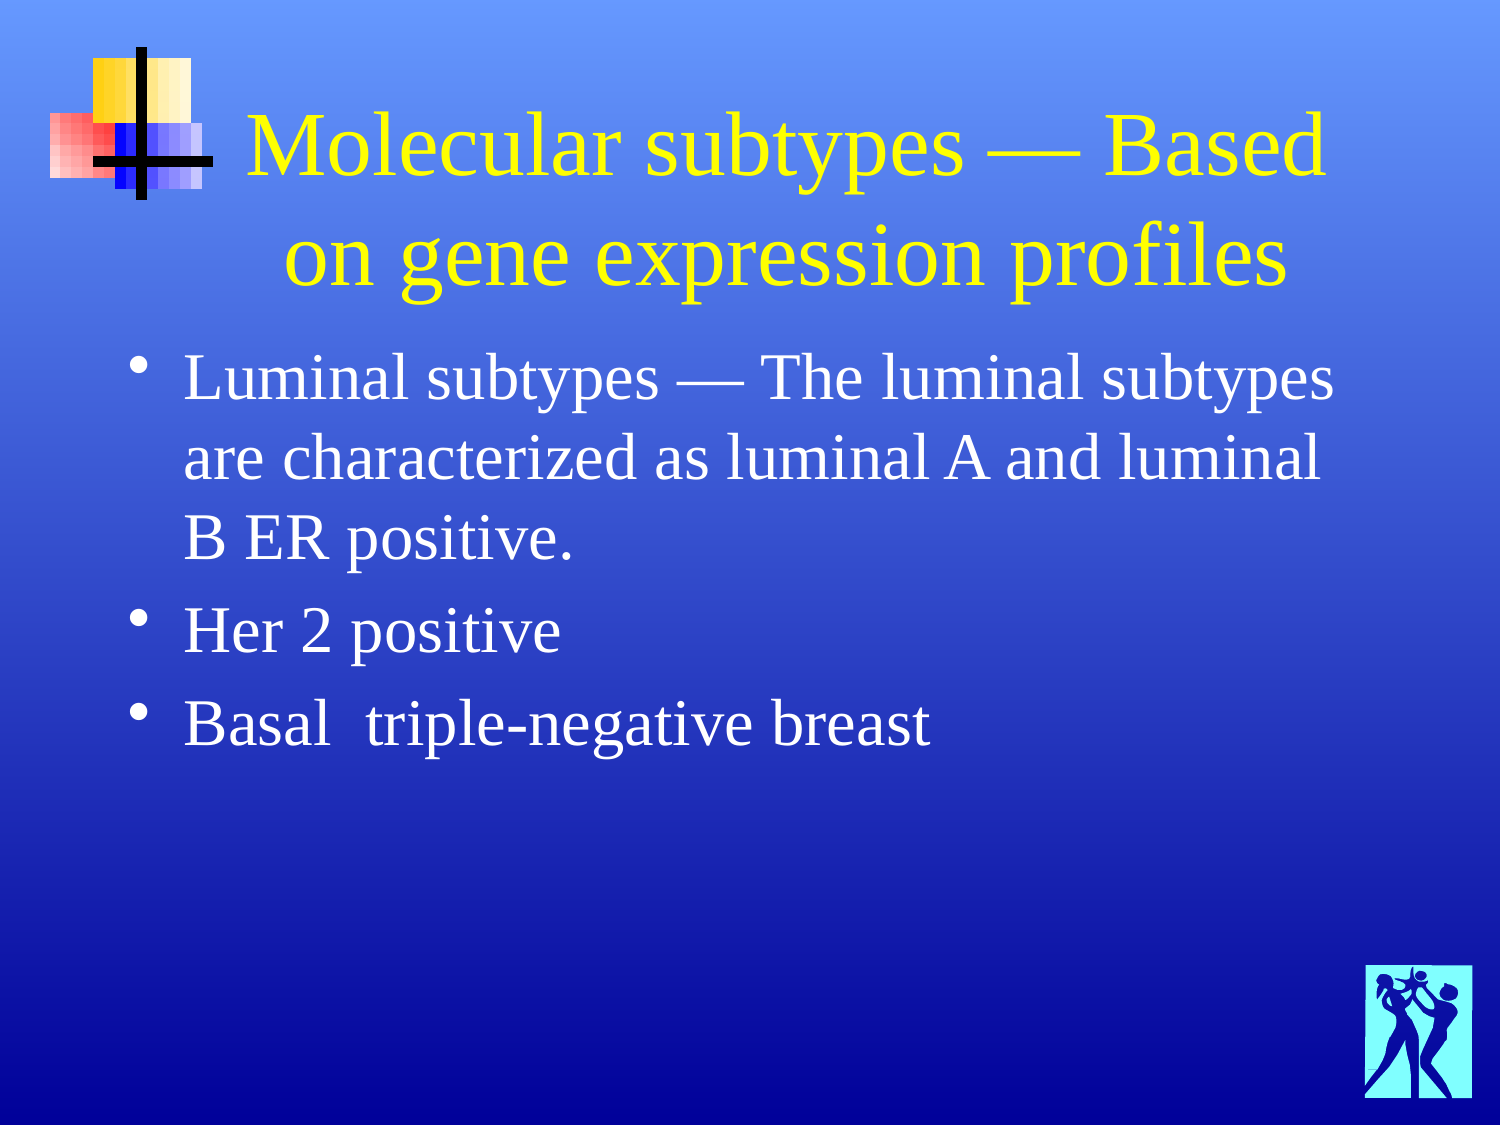

# Molecular subtypes — Based on gene expression profiles
Luminal subtypes — The luminal subtypes are characterized as luminal A and luminal B ER positive.
Her 2 positive
Basal  triple-negative breast